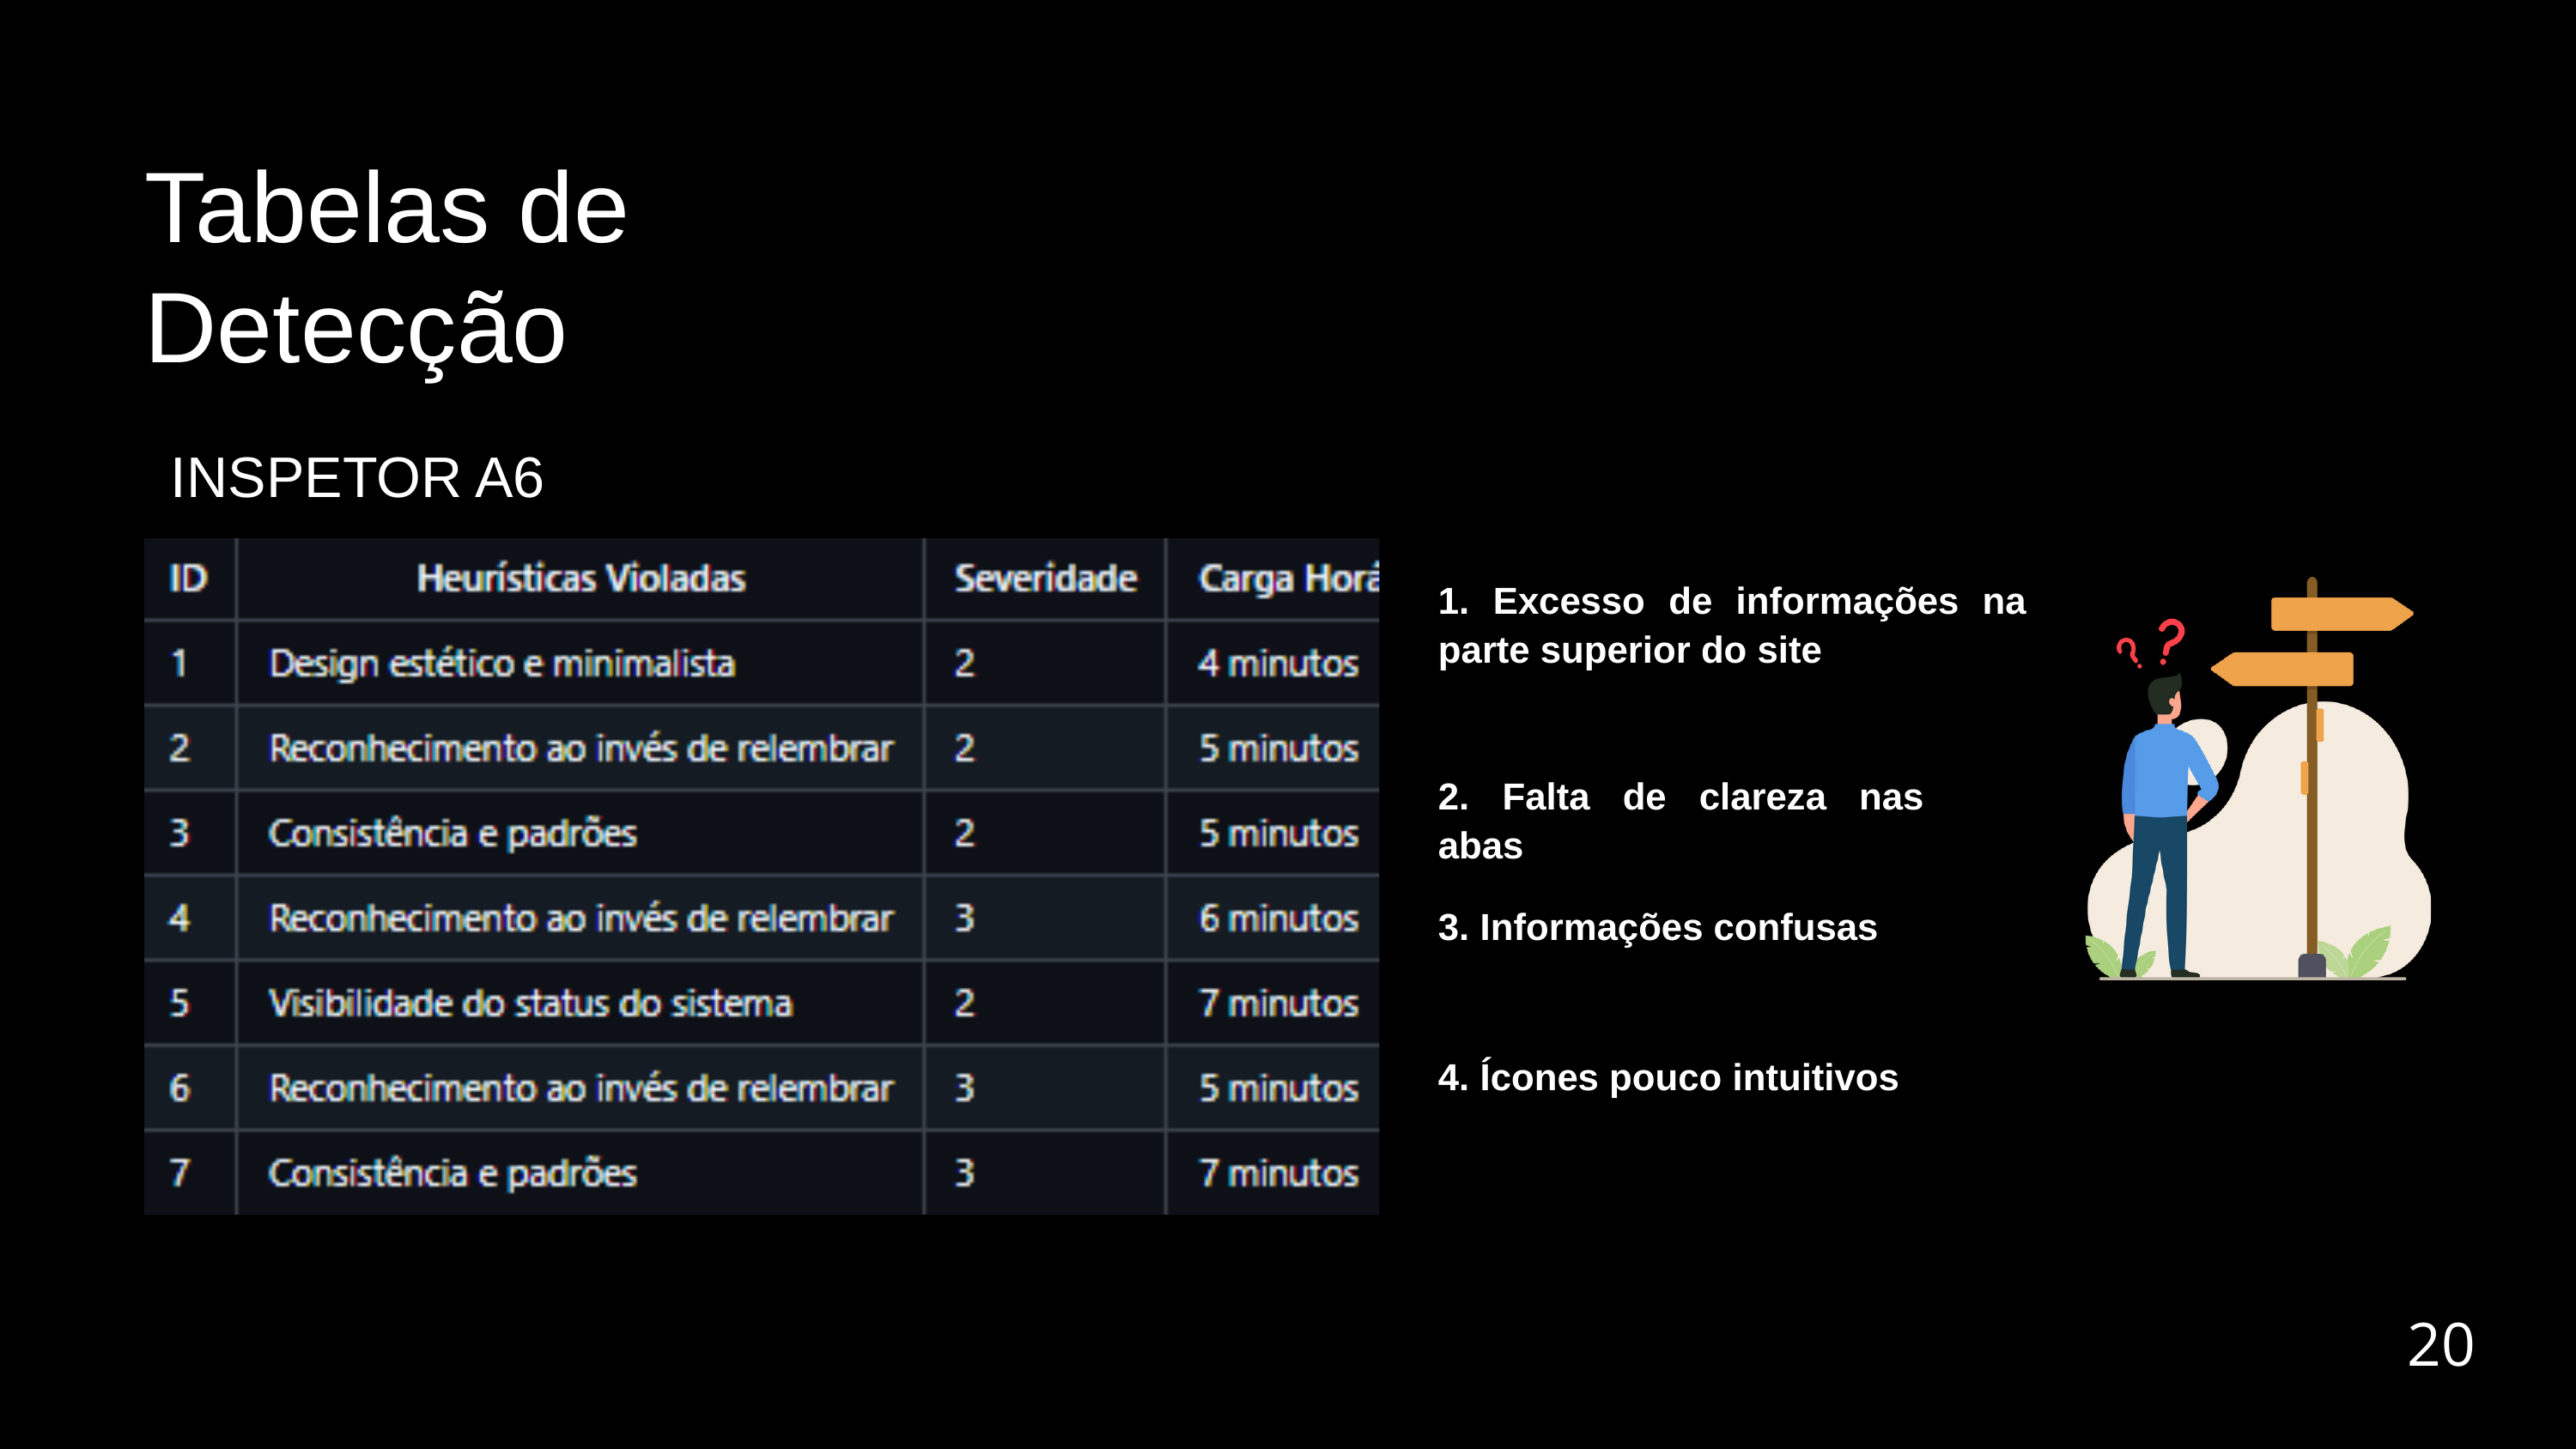

Tabelas de Detecção
INSPETOR A6

1. Excesso de informações na parte superior do site

2. Falta de clareza nas abas
3. Informações confusas
4. Ícones pouco intuitivos
20